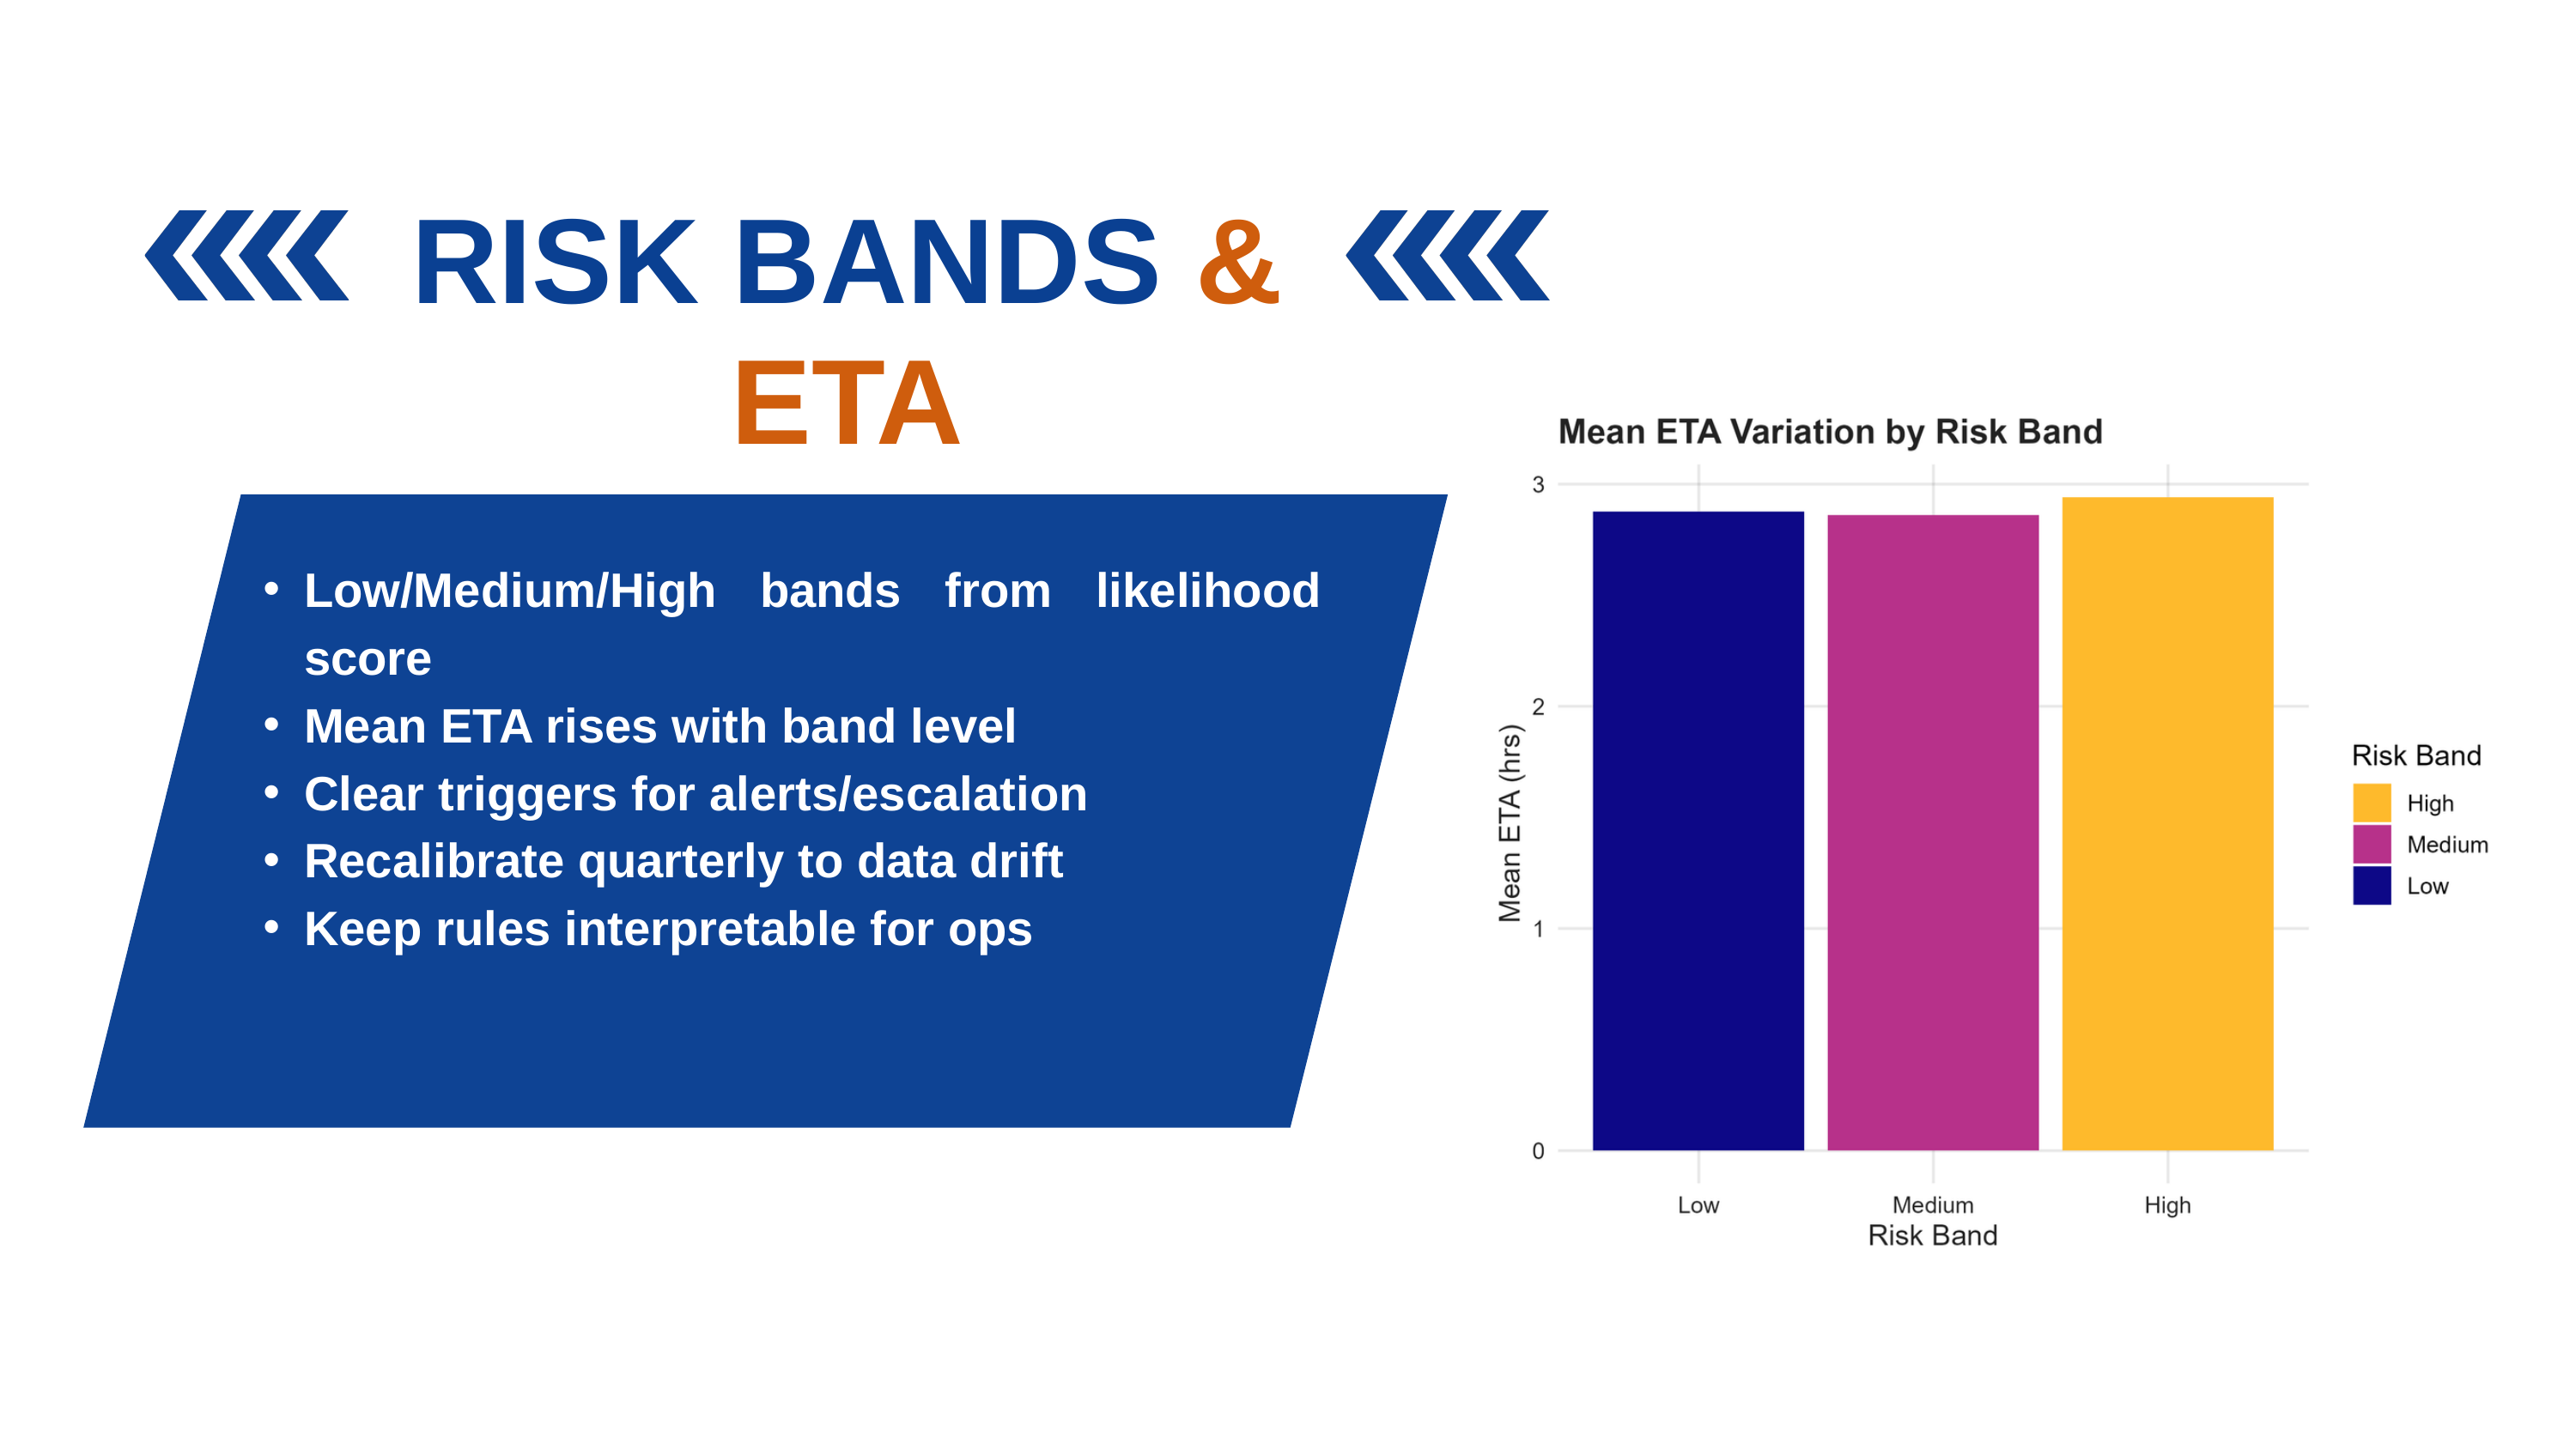

RISK BANDS & ETA

Low/Medium/High bands from likelihood score
Mean ETA rises with band level
Clear triggers for alerts/escalation
Recalibrate quarterly to data drift
Keep rules interpretable for ops